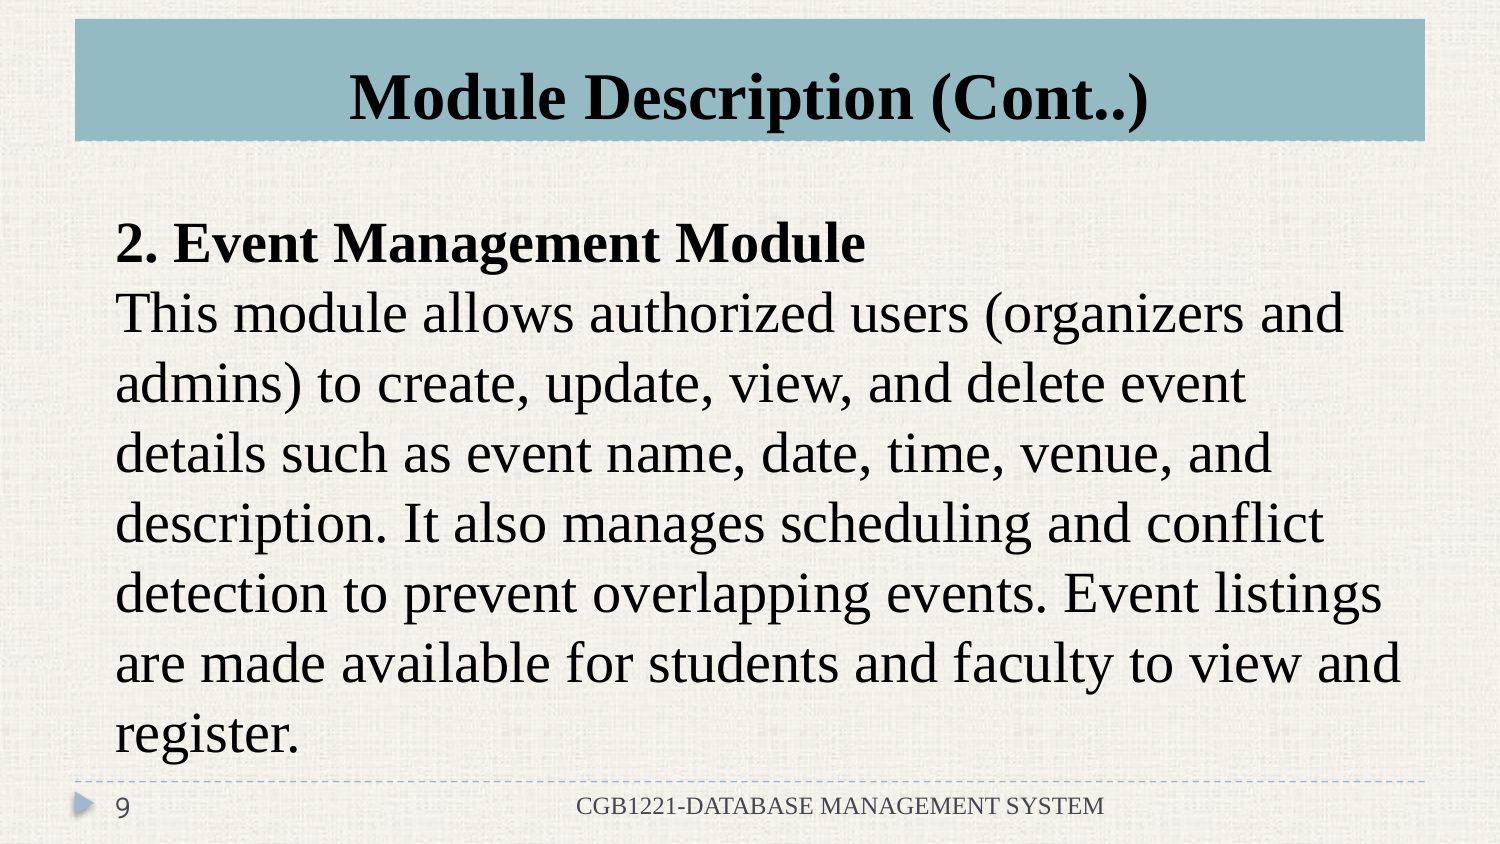

# Module Description (Cont..)
2. Event Management Module
This module allows authorized users (organizers and admins) to create, update, view, and delete event details such as event name, date, time, venue, and description. It also manages scheduling and conflict detection to prevent overlapping events. Event listings are made available for students and faculty to view and register.
9
CGB1221-DATABASE MANAGEMENT SYSTEM